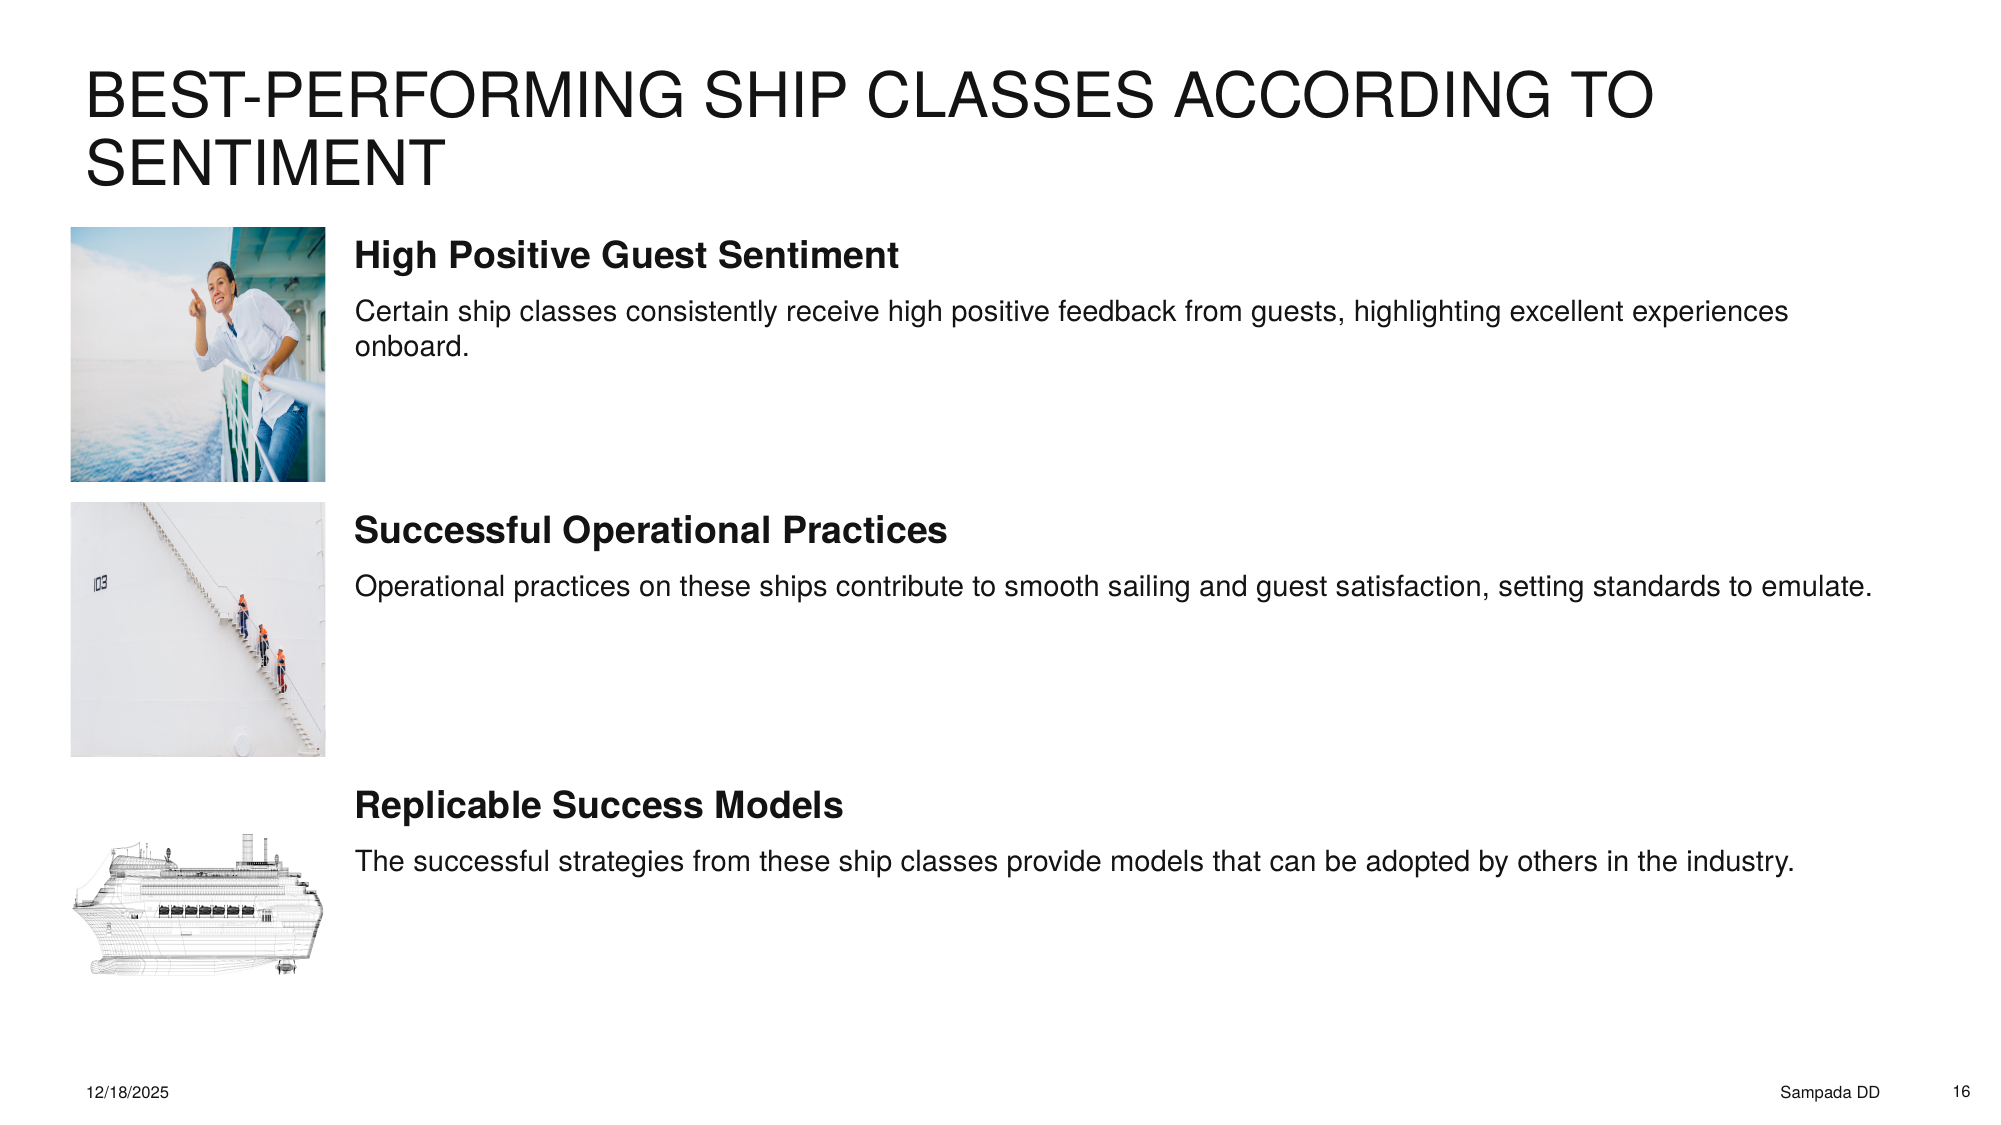

# Best-Performing Ship Classes According to Sentiment
High Positive Guest Sentiment
Certain ship classes consistently receive high positive feedback from guests, highlighting excellent experiences onboard.
Successful Operational Practices
Operational practices on these ships contribute to smooth sailing and guest satisfaction, setting standards to emulate.
Replicable Success Models
The successful strategies from these ship classes provide models that can be adopted by others in the industry.
12/18/2025
Sampada DD
16